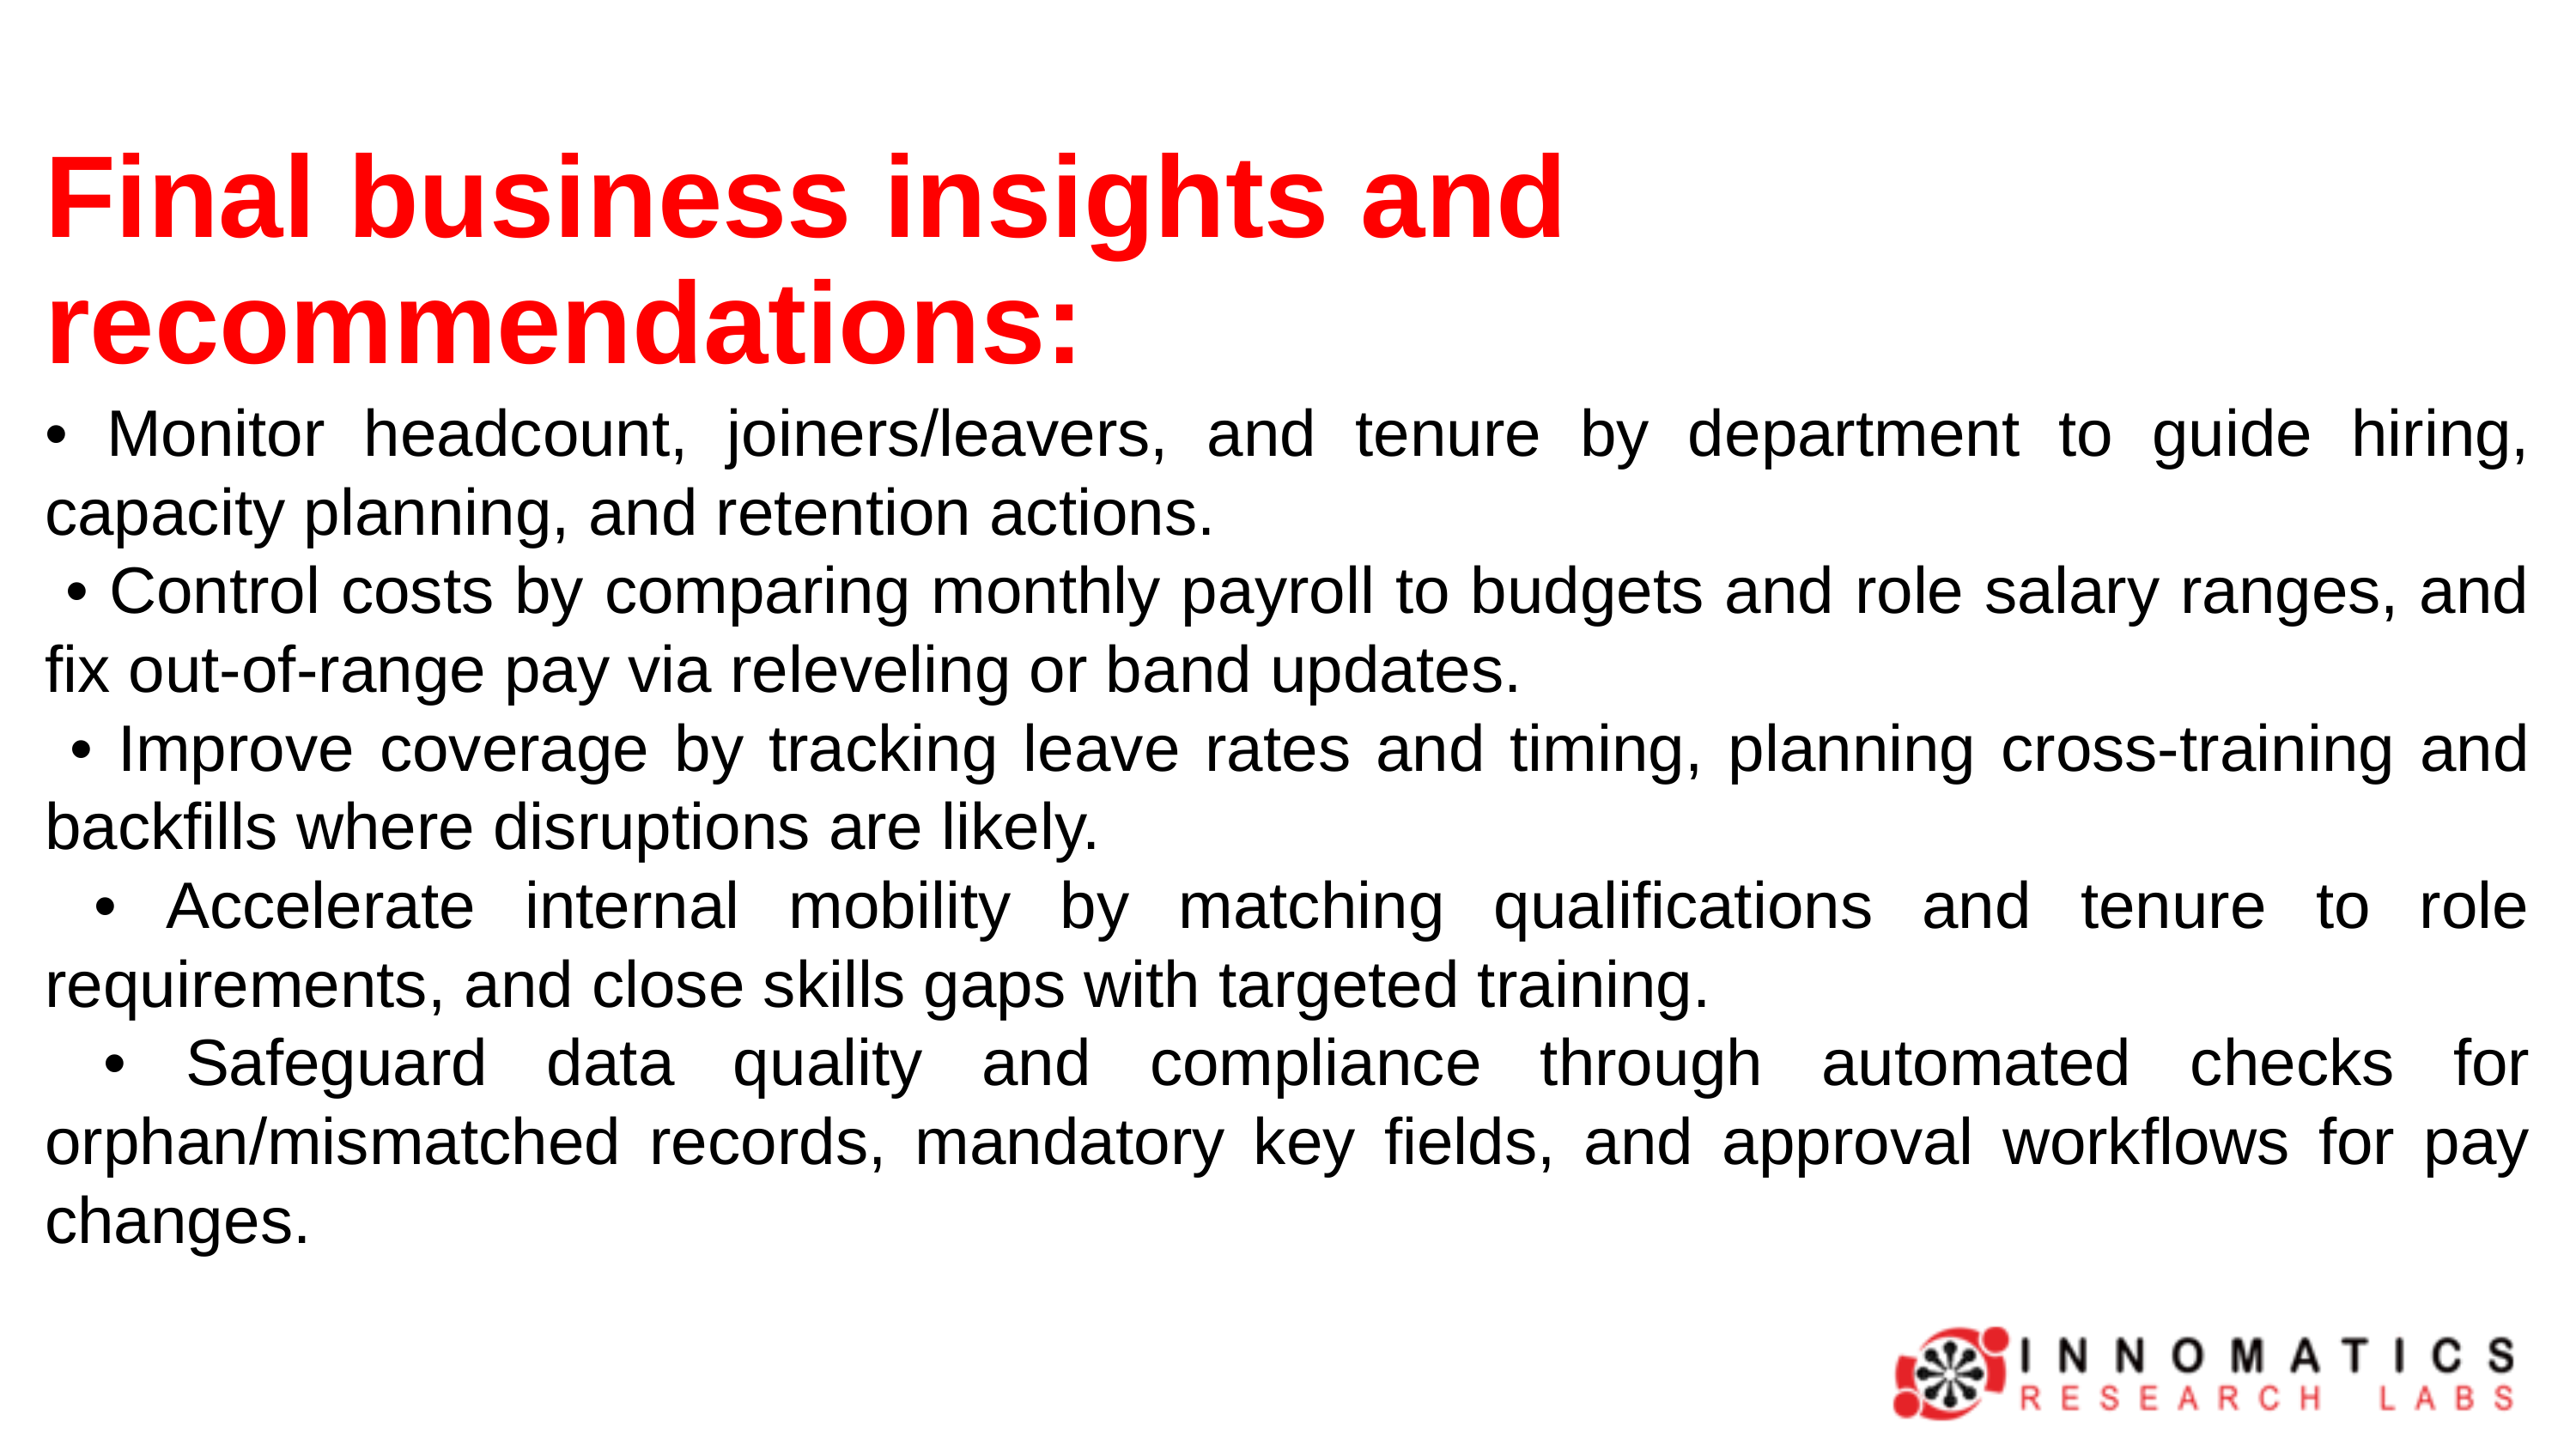

Final business insights and recommendations:
• Monitor headcount, joiners/leavers, and tenure by department to guide hiring, capacity planning, and retention actions.
 • Control costs by comparing monthly payroll to budgets and role salary ranges, and fix out-of-range pay via releveling or band updates.
 • Improve coverage by tracking leave rates and timing, planning cross-training and backfills where disruptions are likely.
 • Accelerate internal mobility by matching qualifications and tenure to role requirements, and close skills gaps with targeted training.
 • Safeguard data quality and compliance through automated checks for orphan/mismatched records, mandatory key fields, and approval workflows for pay changes.